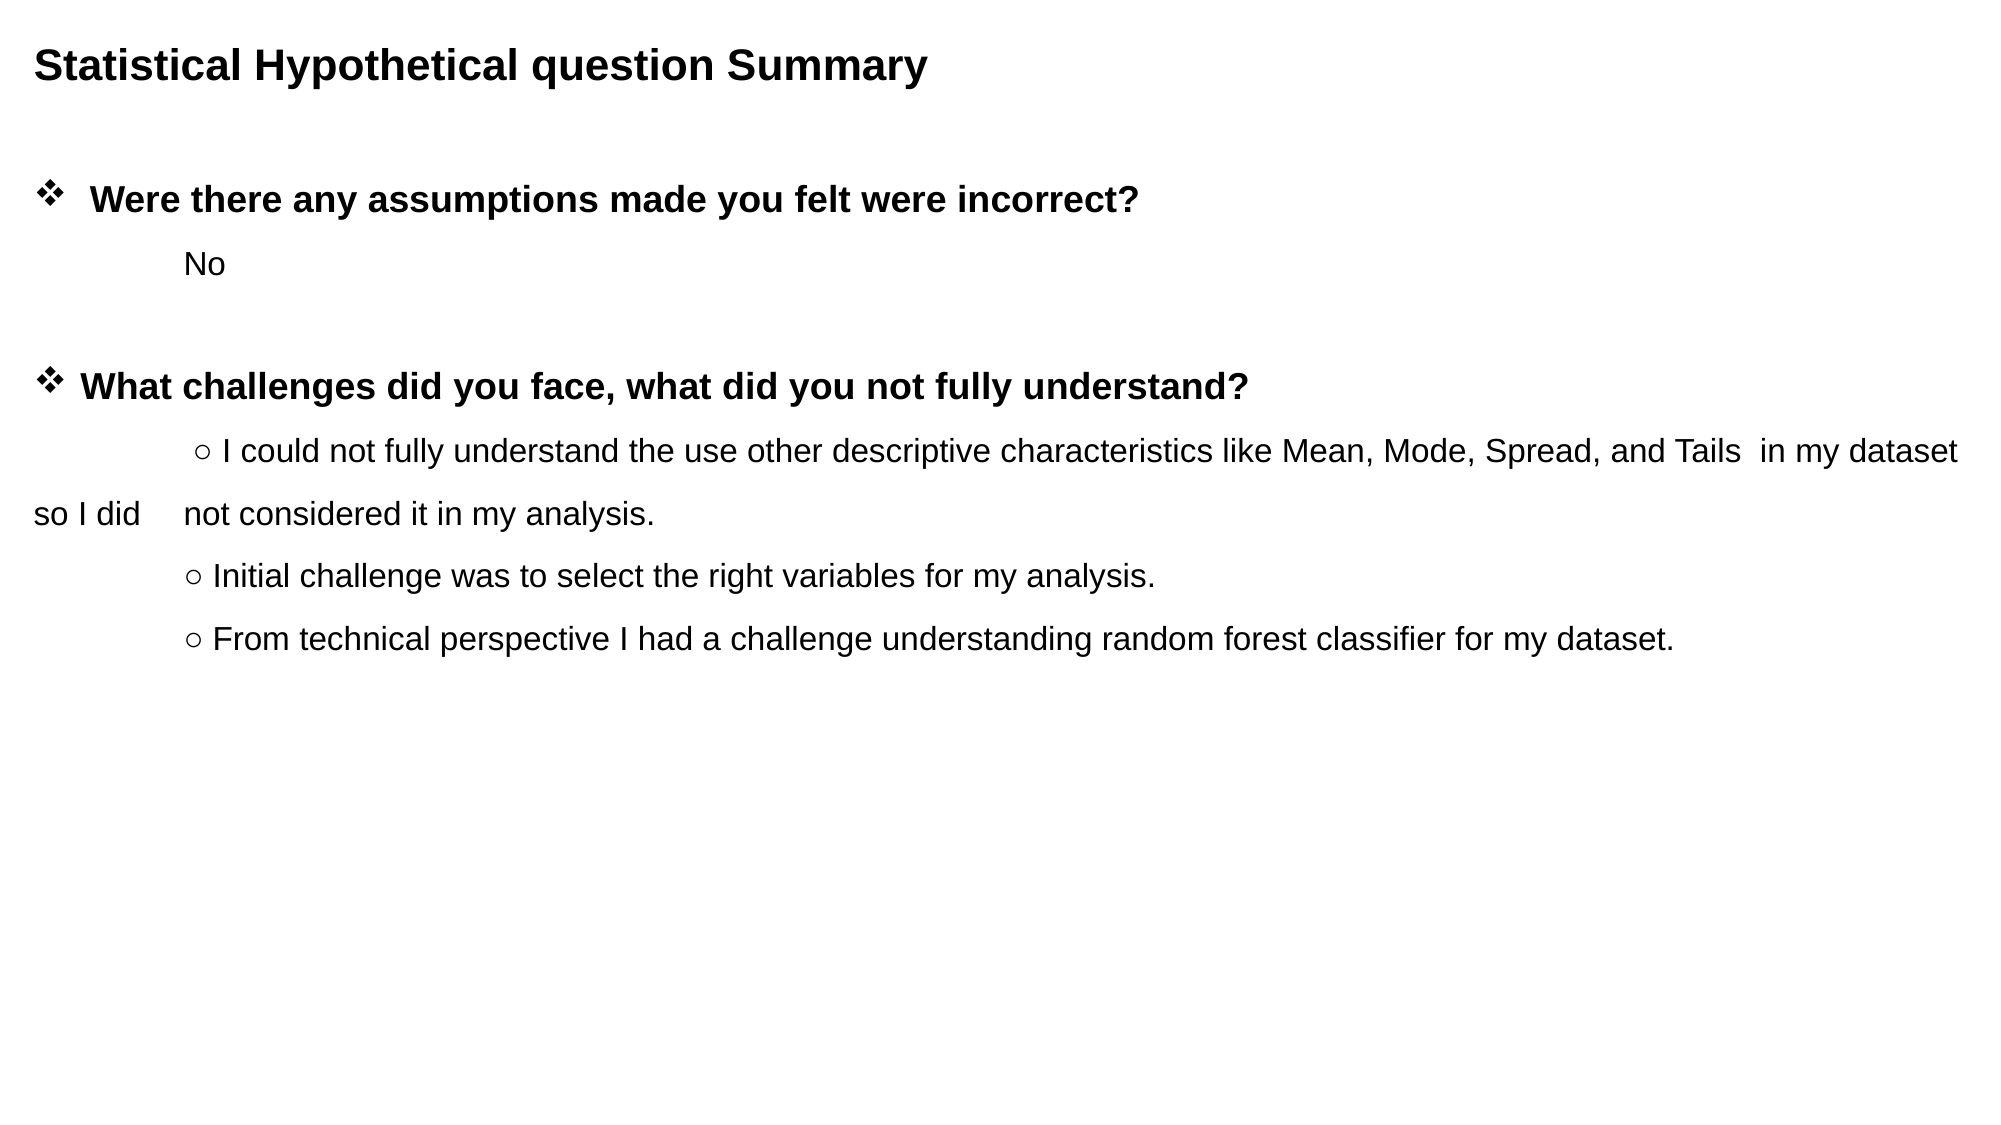

# Statistical Hypothetical question Summary
Were there any assumptions made you felt were incorrect?
	No

What challenges did you face, what did you not fully understand?
	 ○ I could not fully understand the use other descriptive characteristics like Mean, Mode, Spread, and Tails  in my dataset so I did 	not considered it in my analysis.
	○ Initial challenge was to select the right variables for my analysis.
	○ From technical perspective I had a challenge understanding random forest classifier for my dataset.